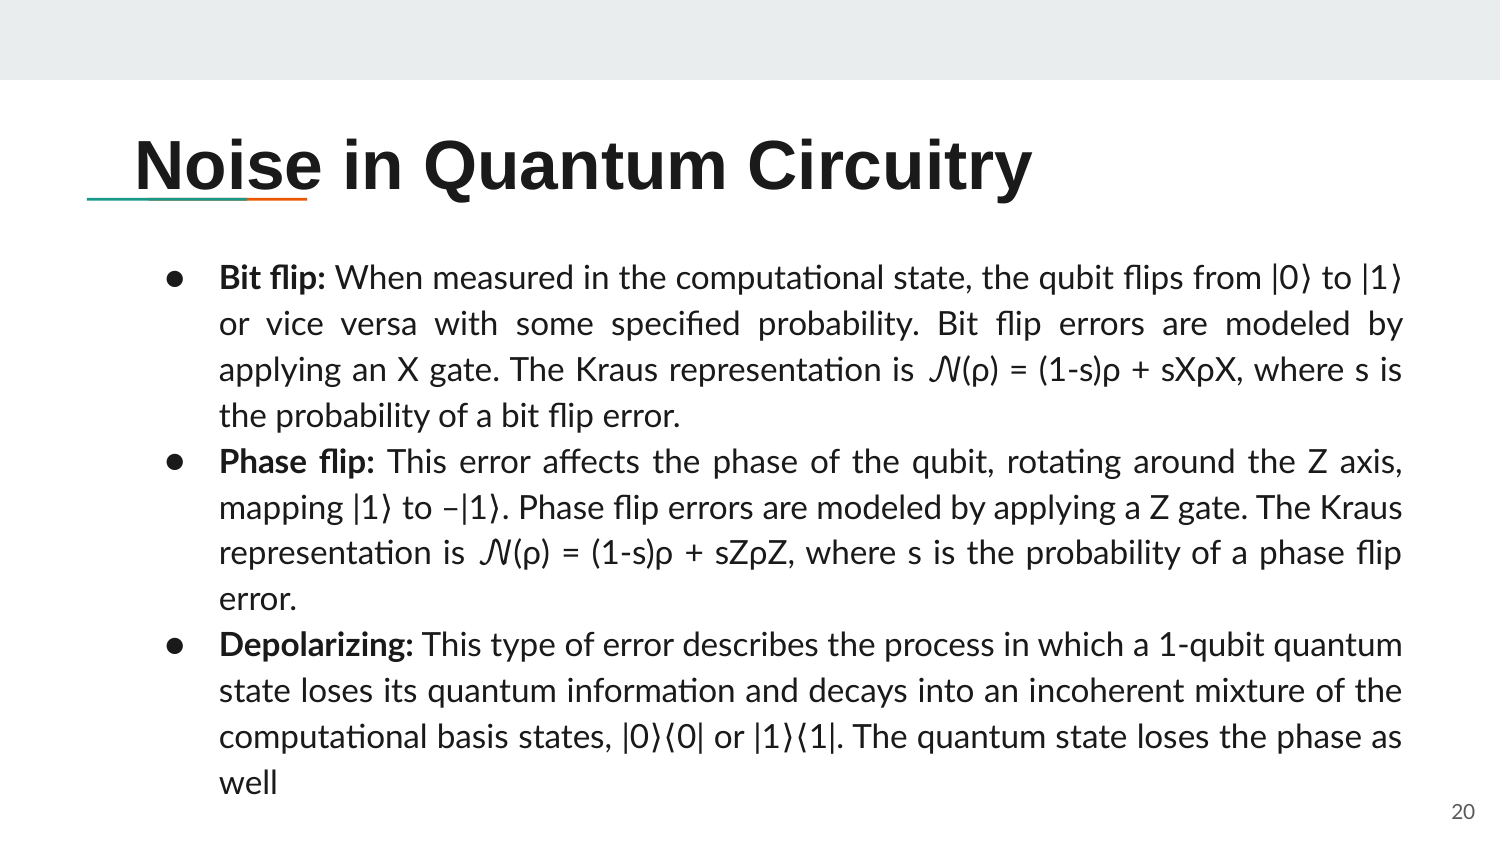

# Noise in Quantum Circuitry
Bit flip: When measured in the computational state, the qubit flips from |0⟩ to |1⟩ or vice versa with some specified probability. Bit flip errors are modeled by applying an X gate. The Kraus representation is 𝒩(ρ) = (1-s)ρ + sXρX, where s is the probability of a bit flip error.
Phase flip: This error affects the phase of the qubit, rotating around the Z axis, mapping |1⟩ to –|1⟩. Phase flip errors are modeled by applying a Z gate. The Kraus representation is 𝒩(ρ) = (1-s)ρ + sZρZ, where s is the probability of a phase flip error.
Depolarizing: This type of error describes the process in which a 1-qubit quantum state loses its quantum information and decays into an incoherent mixture of the computational basis states, |0⟩⟨0| or |1⟩⟨1|. The quantum state loses the phase as well
20